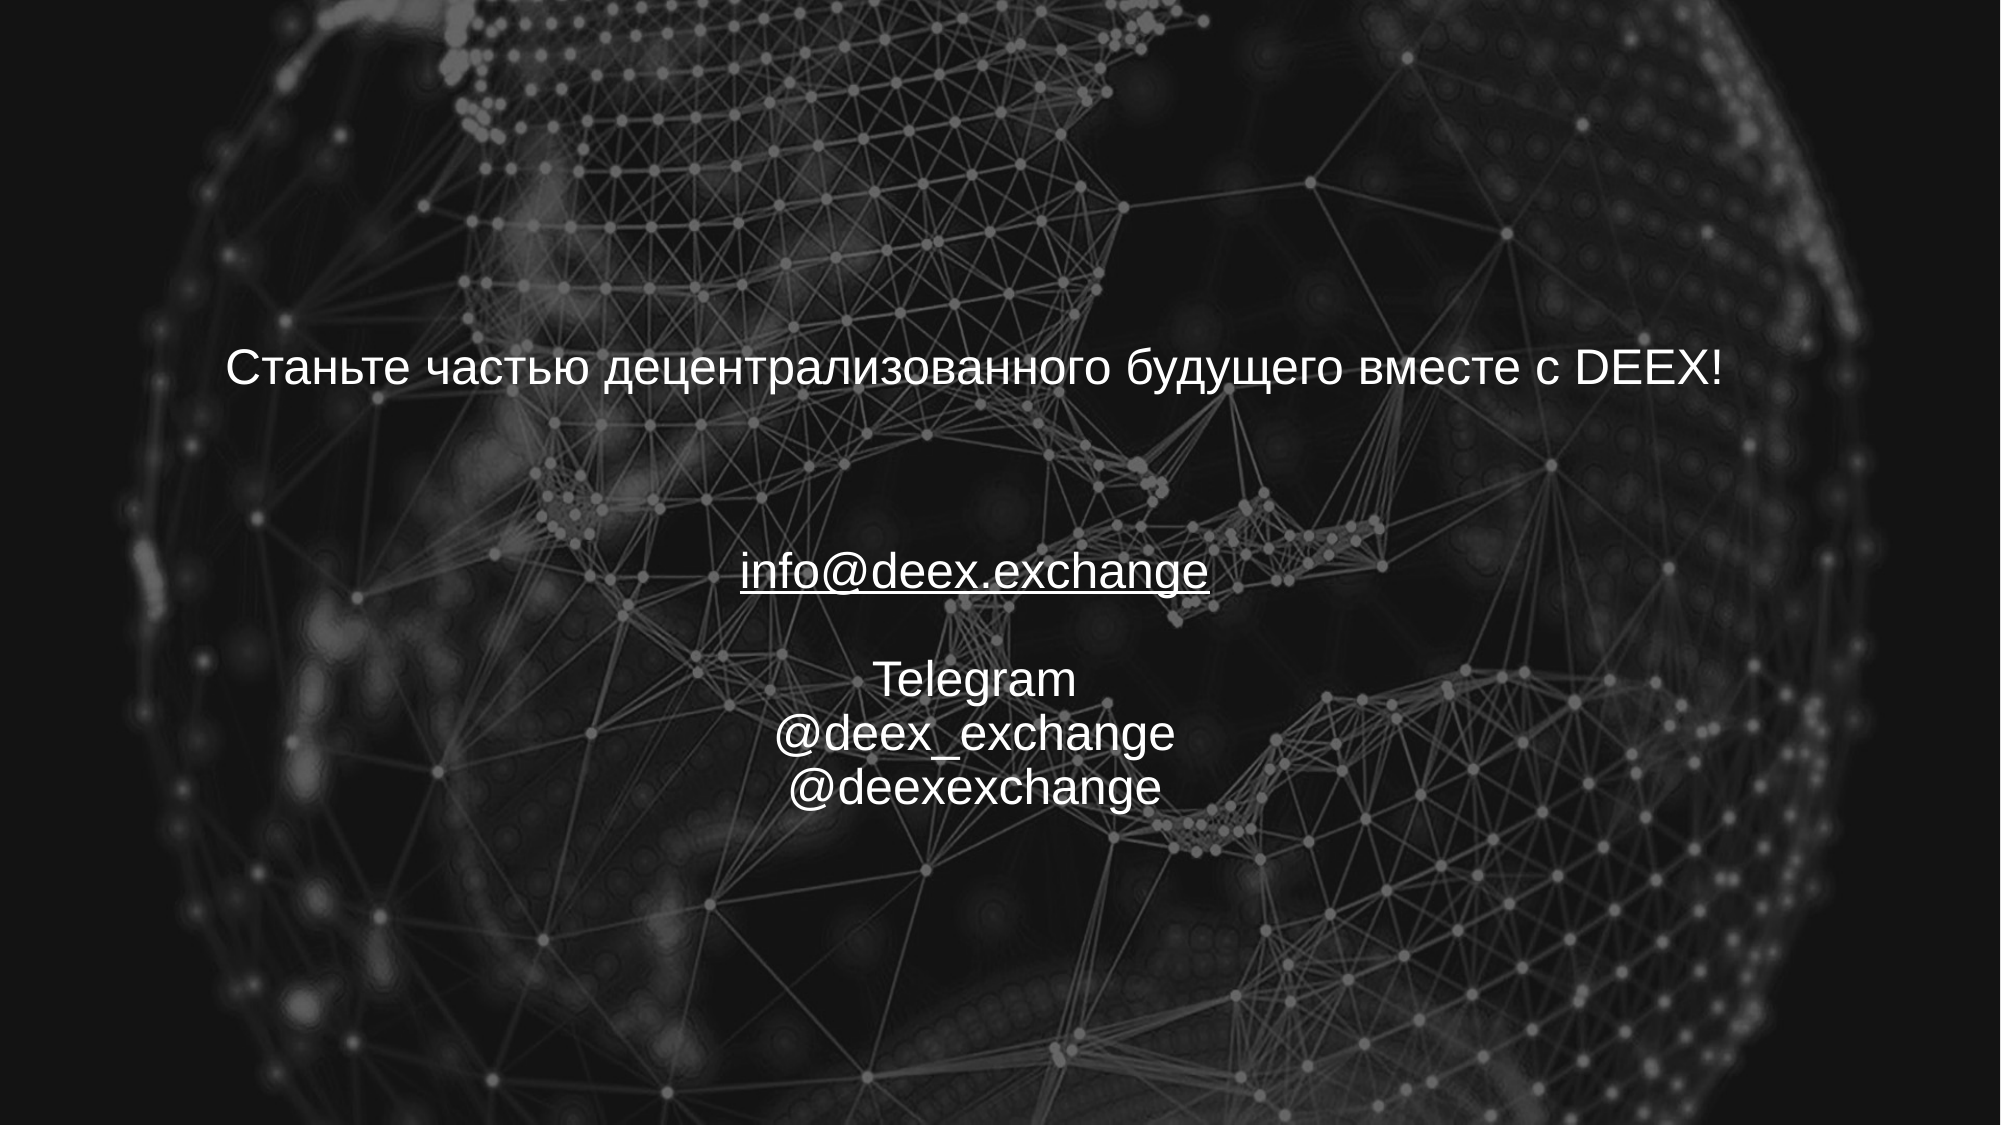

Станьте частью децентрализованного будущего вместе с DEEX!

info@deex.exchange
Telegram
@deex_exchange
@deexexchange